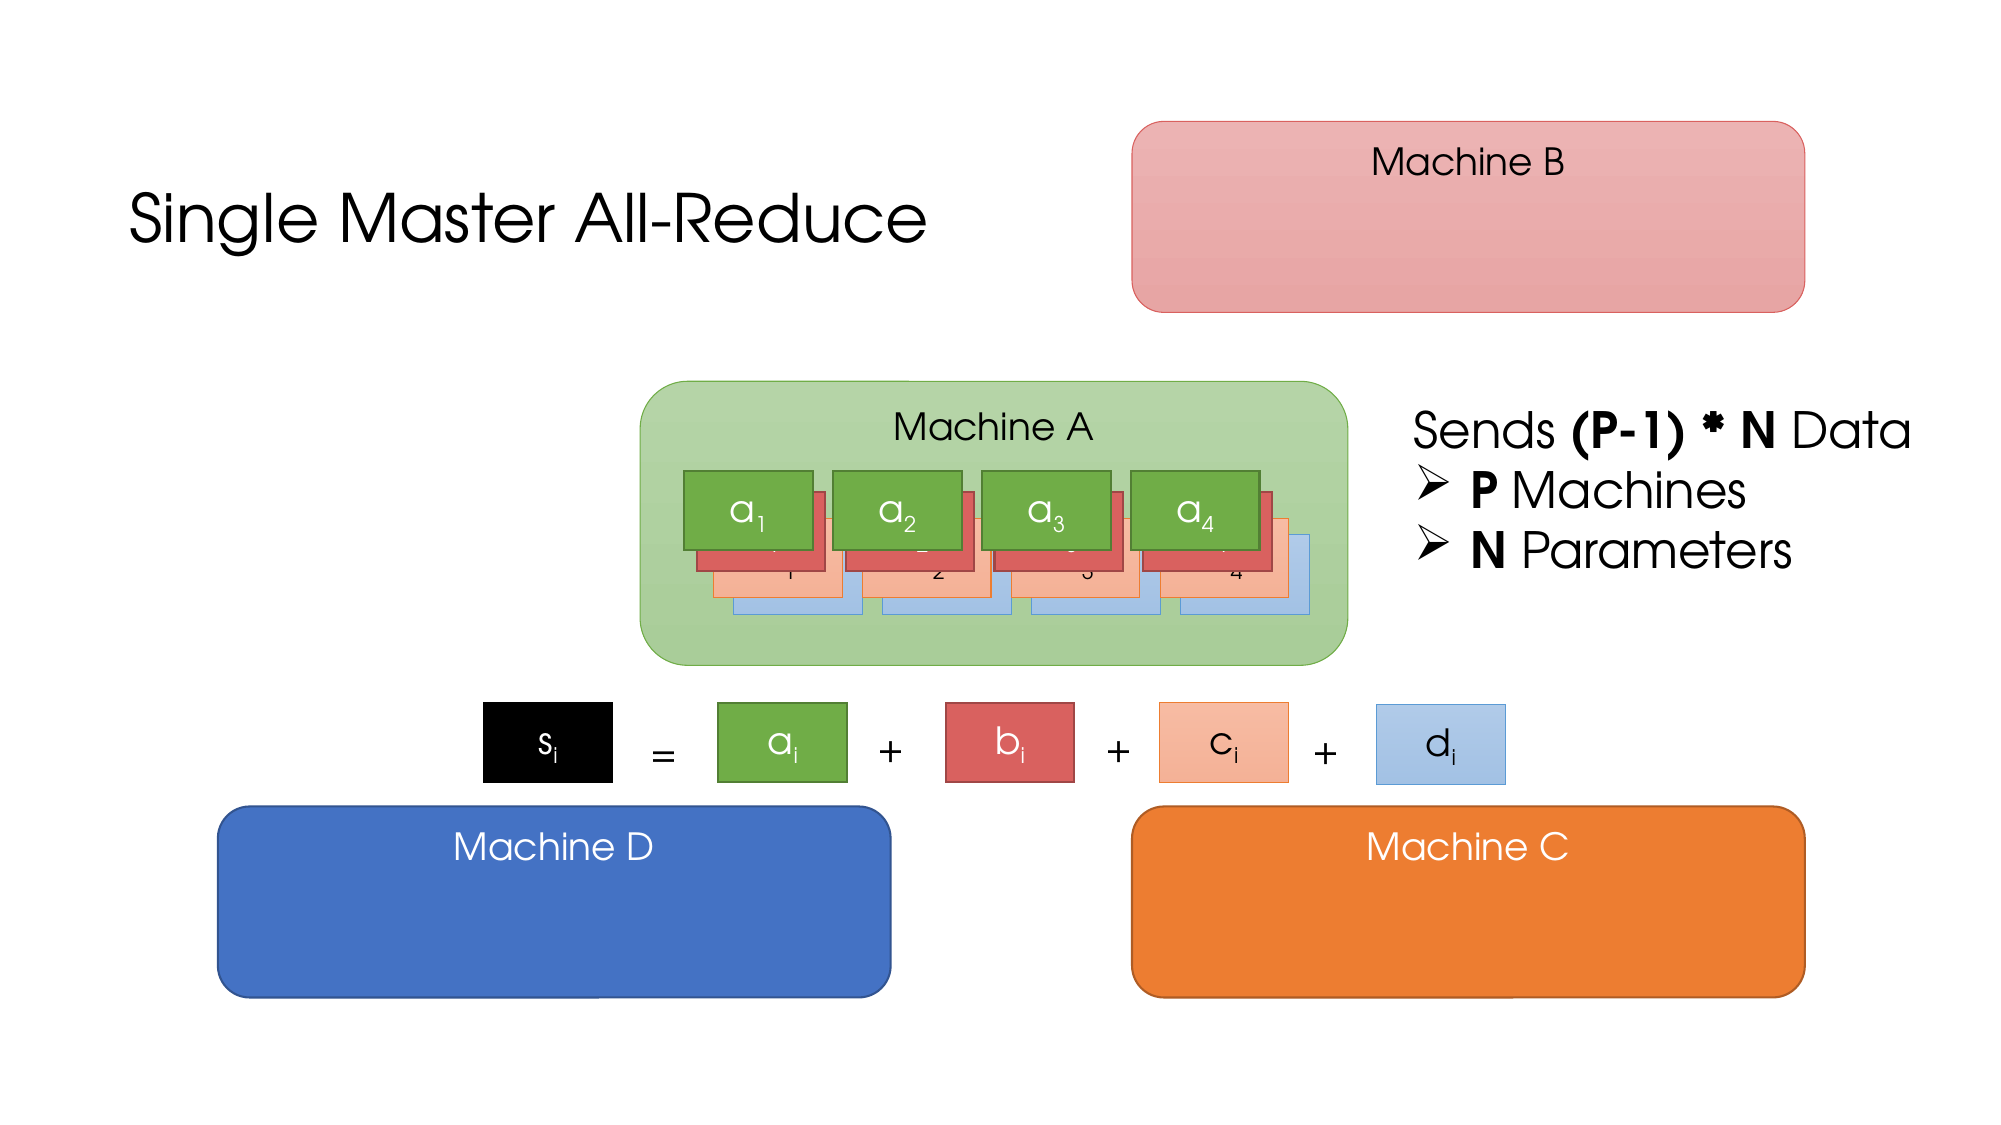

# All Reduce
Mechanism to sum and distribute data across machines.
Used to sum and distribute the gradient
Machine B
Single Master All-Reduce
Machine A
Sends (P-1) * N Data
P Machines
N Parameters
a1
a2
a3
a4
b1
b2
b3
b4
c1
c2
c3
c4
d1
d2
d3
d4
si
bi
ci
ai
di
+
+
+
=
Machine D
Machine C